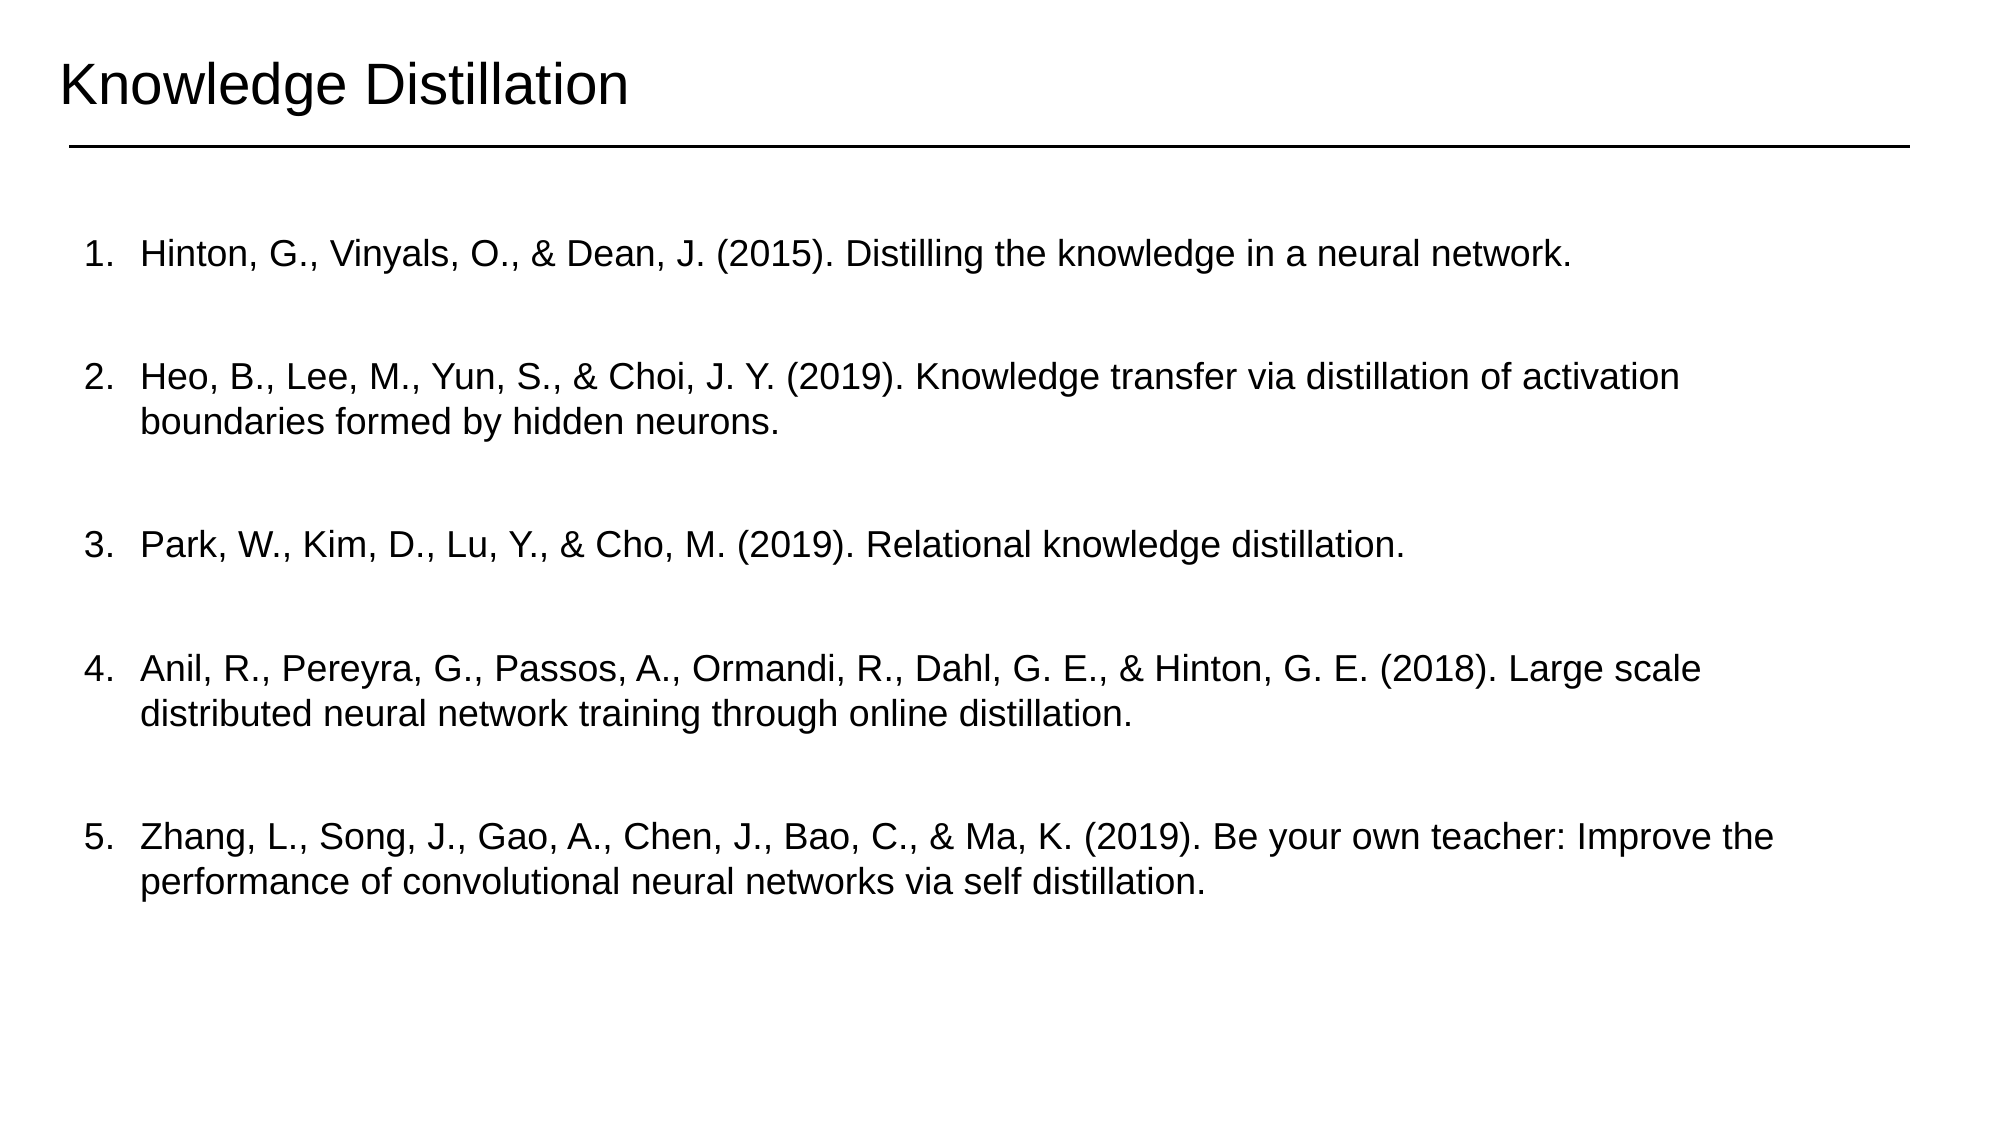

# Knowledge Distillation
Hinton, G., Vinyals, O., & Dean, J. (2015). Distilling the knowledge in a neural network.

Heo, B., Lee, M., Yun, S., & Choi, J. Y. (2019). Knowledge transfer via distillation of activation boundaries formed by hidden neurons.

Park, W., Kim, D., Lu, Y., & Cho, M. (2019). Relational knowledge distillation.

Anil, R., Pereyra, G., Passos, A., Ormandi, R., Dahl, G. E., & Hinton, G. E. (2018). Large scale distributed neural network training through online distillation.

Zhang, L., Song, J., Gao, A., Chen, J., Bao, C., & Ma, K. (2019). Be your own teacher: Improve the performance of convolutional neural networks via self distillation.